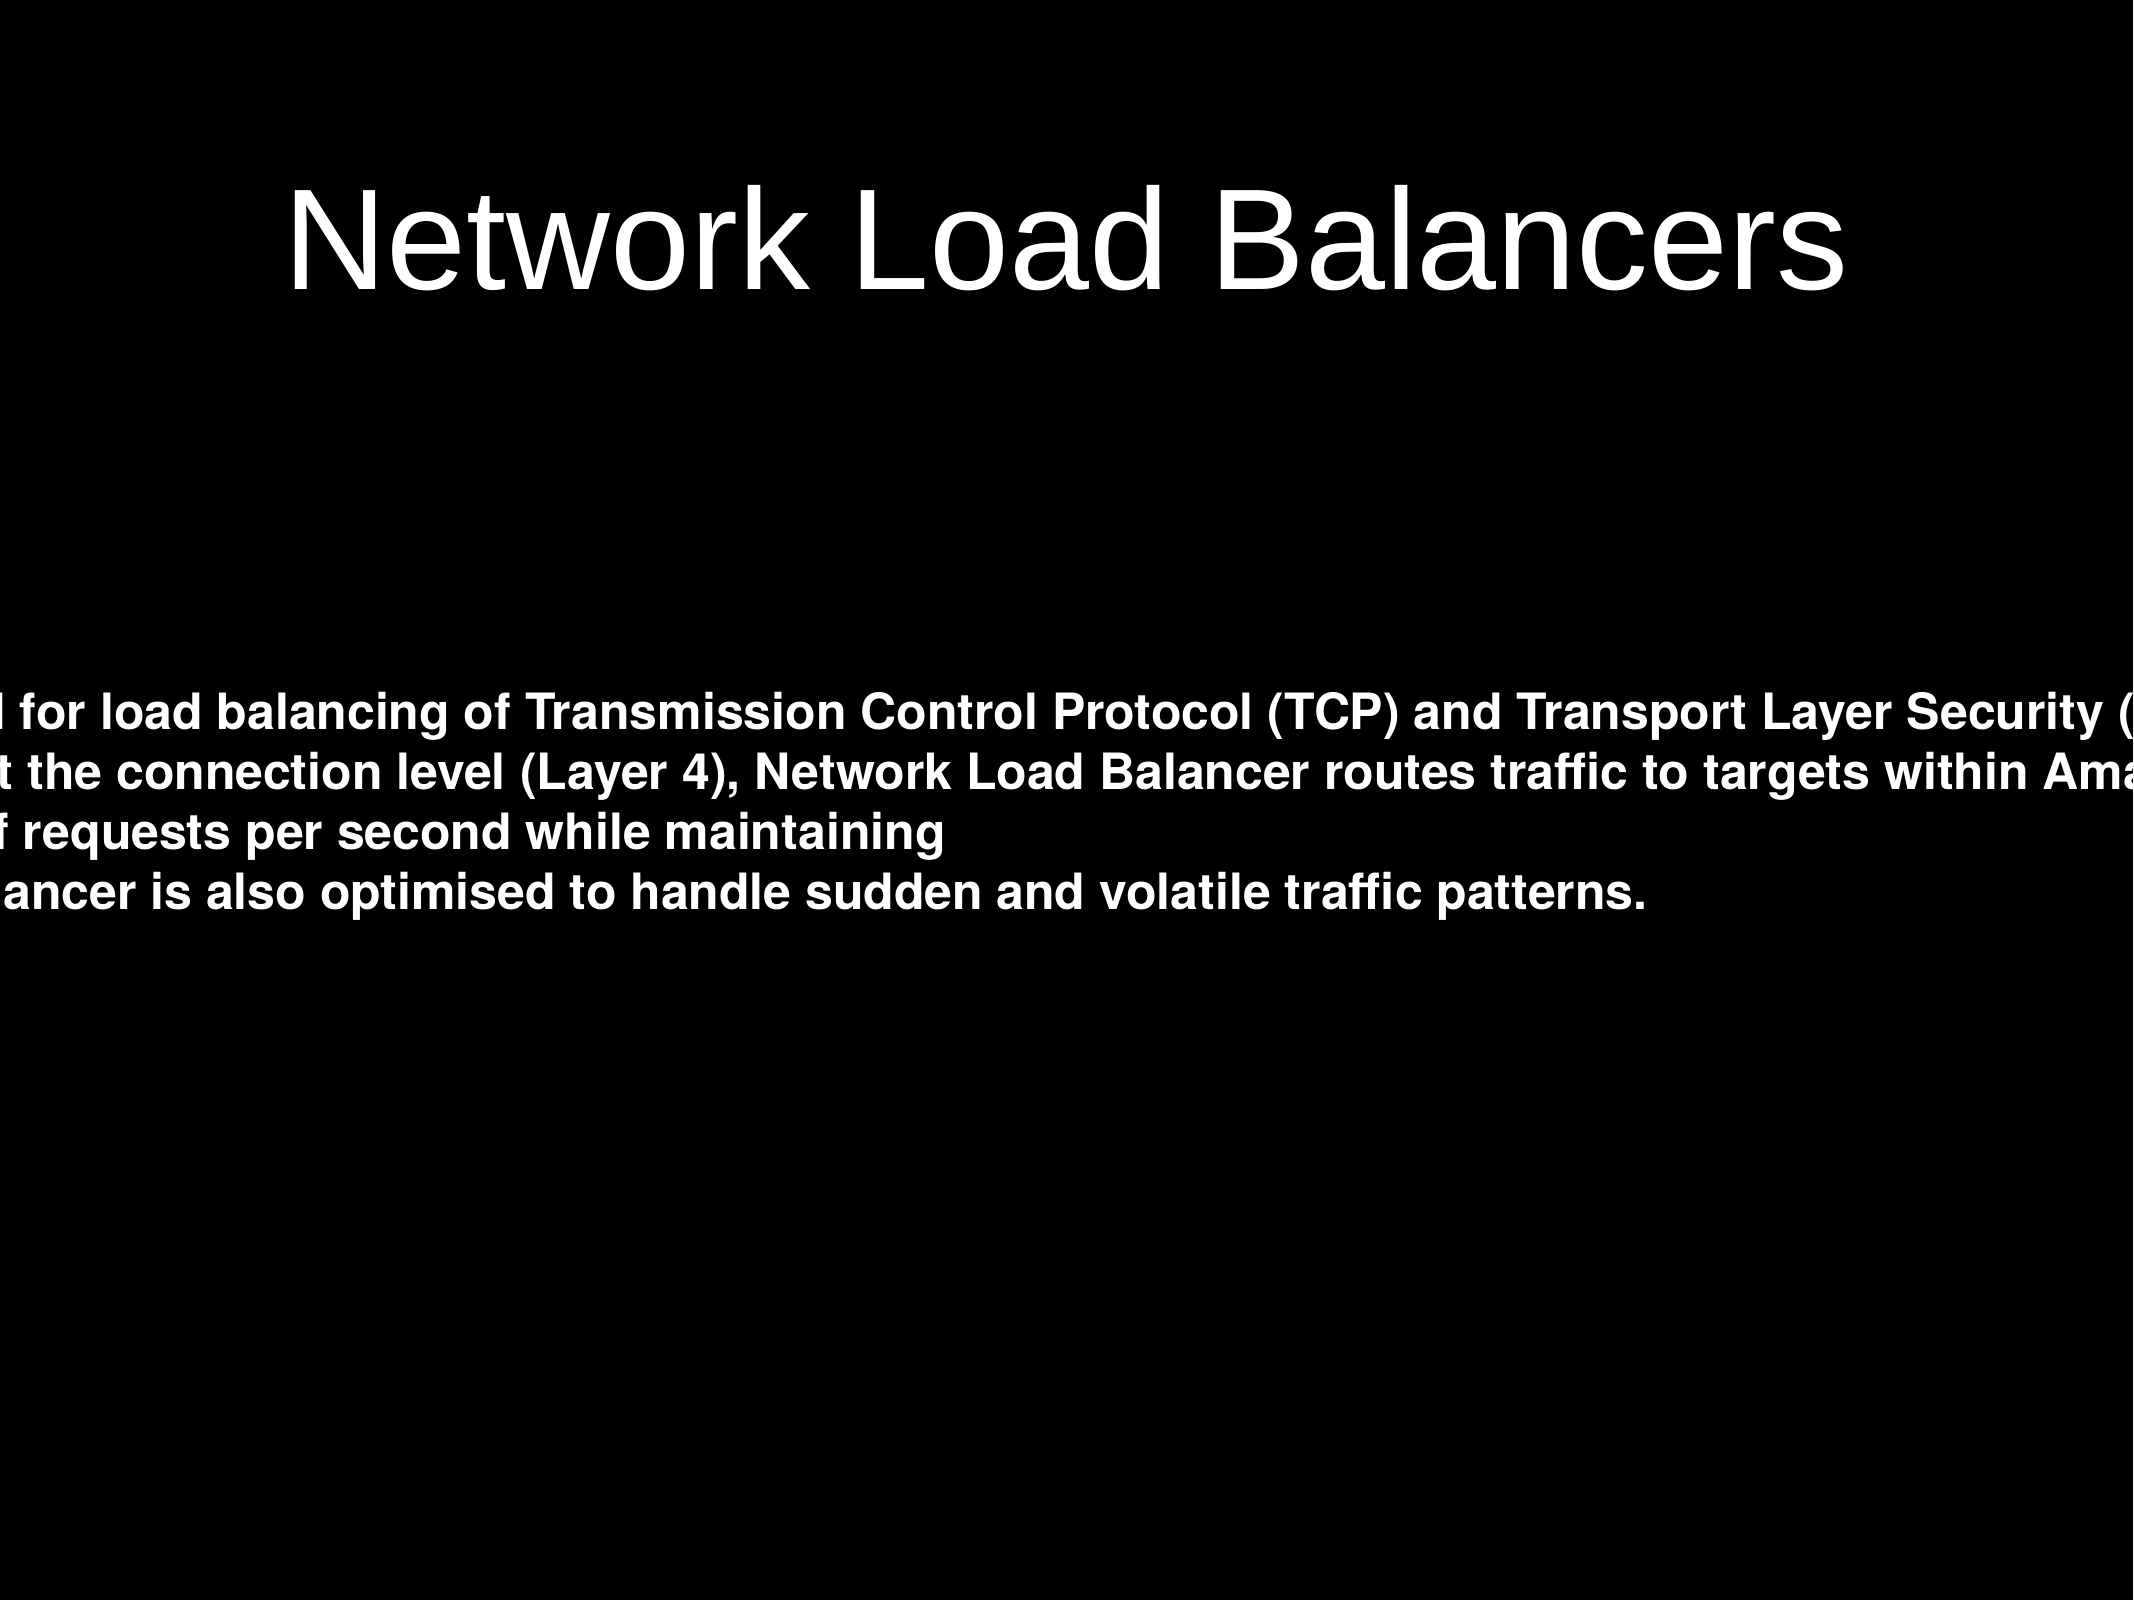

Network Load Balancers
Network Load Balancer is best suited for load balancing of Transmission Control Protocol (TCP) and Transport Layer Security (TLS) traffic where extreme
performance is required. Operating at the connection level (Layer 4), Network Load Balancer routes traffic to targets within Amazon Virtual Private Cloud (Amazon VPC)
and is capable of handling millions of requests per second while maintaining
ultra-low latencies. Network Load Balancer is also optimised to handle sudden and volatile traffic patterns.